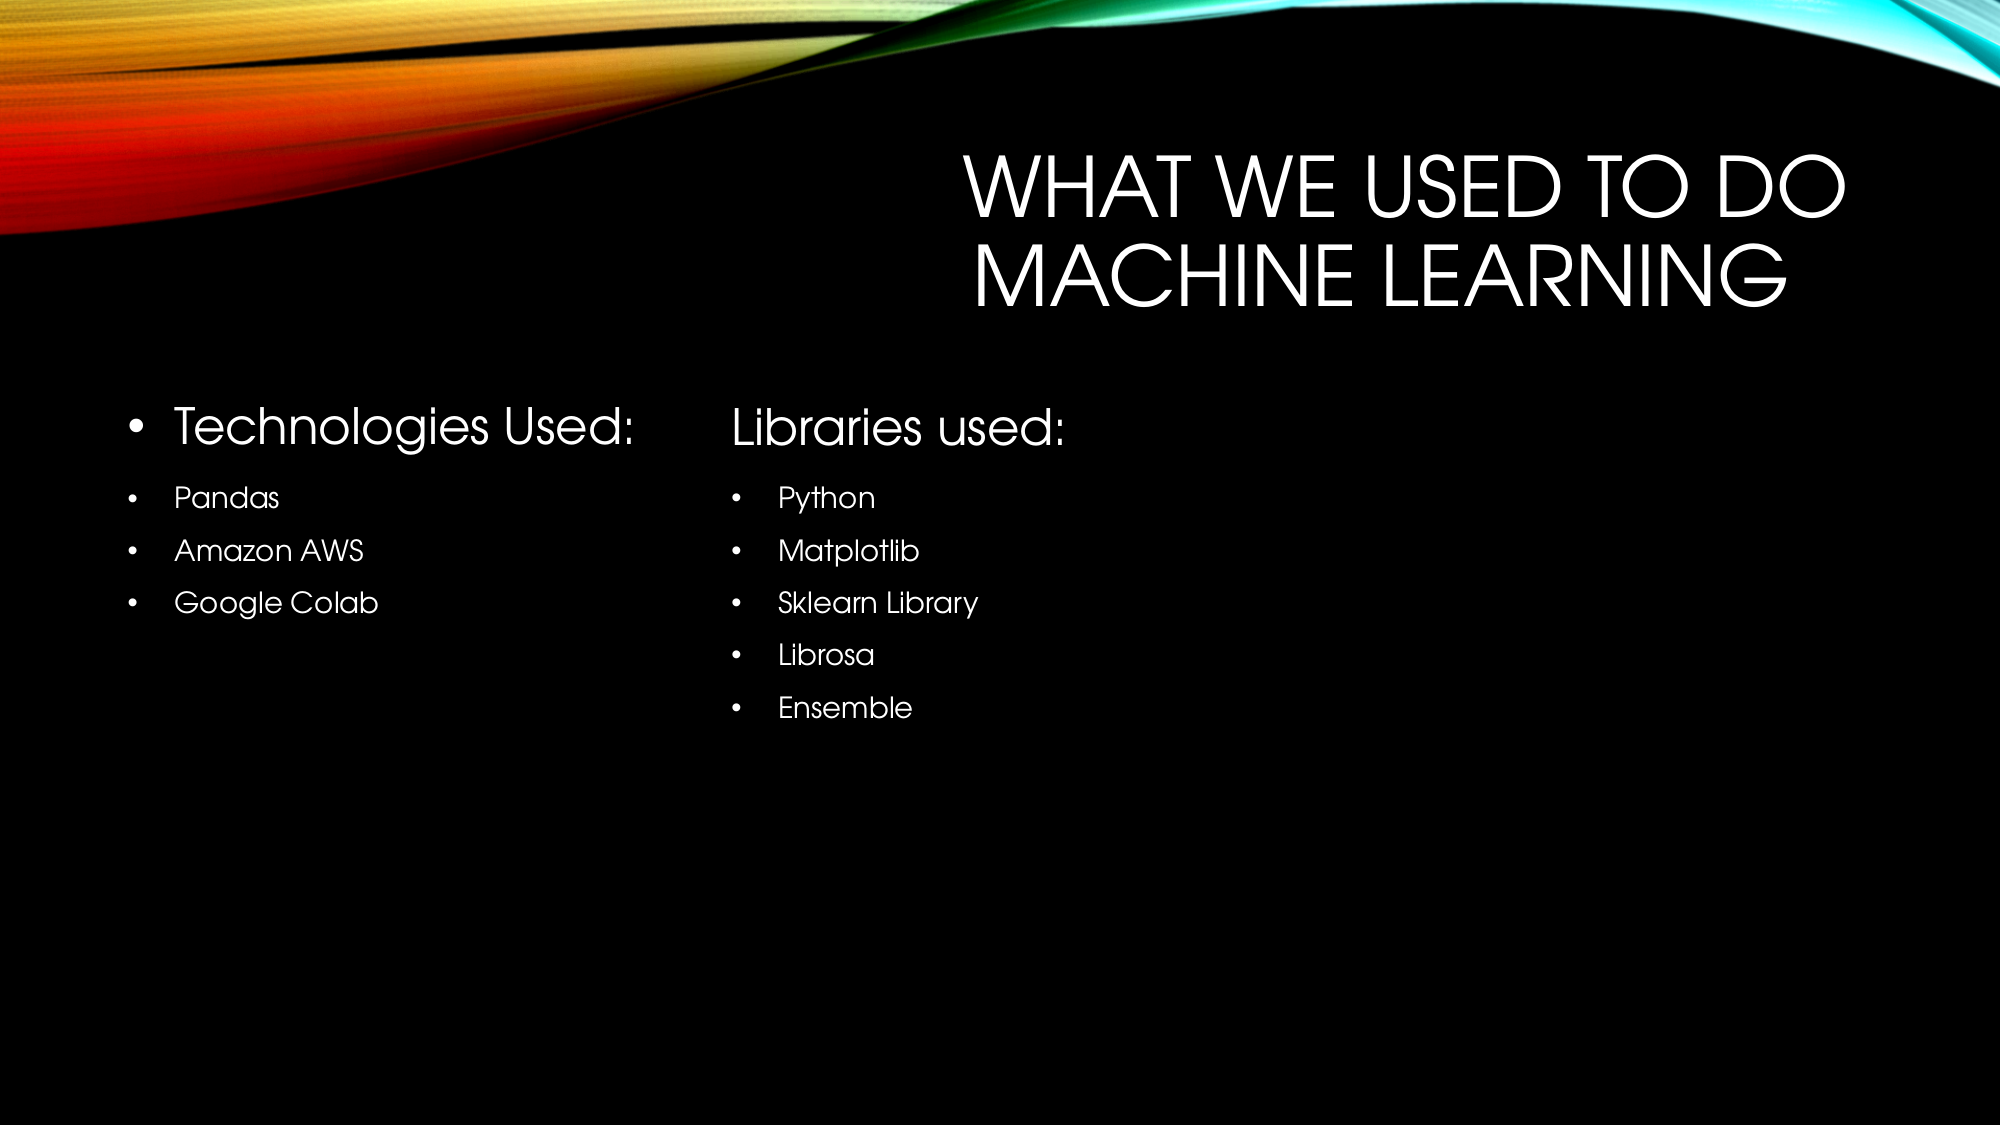

# WHAT WE USED TO DO MACHINE LEARNING
Libraries used:
Technologies Used:
Python
Matplotlib
Sklearn Library
Librosa
Ensemble

Pandas
Amazon AWS
Google Colab